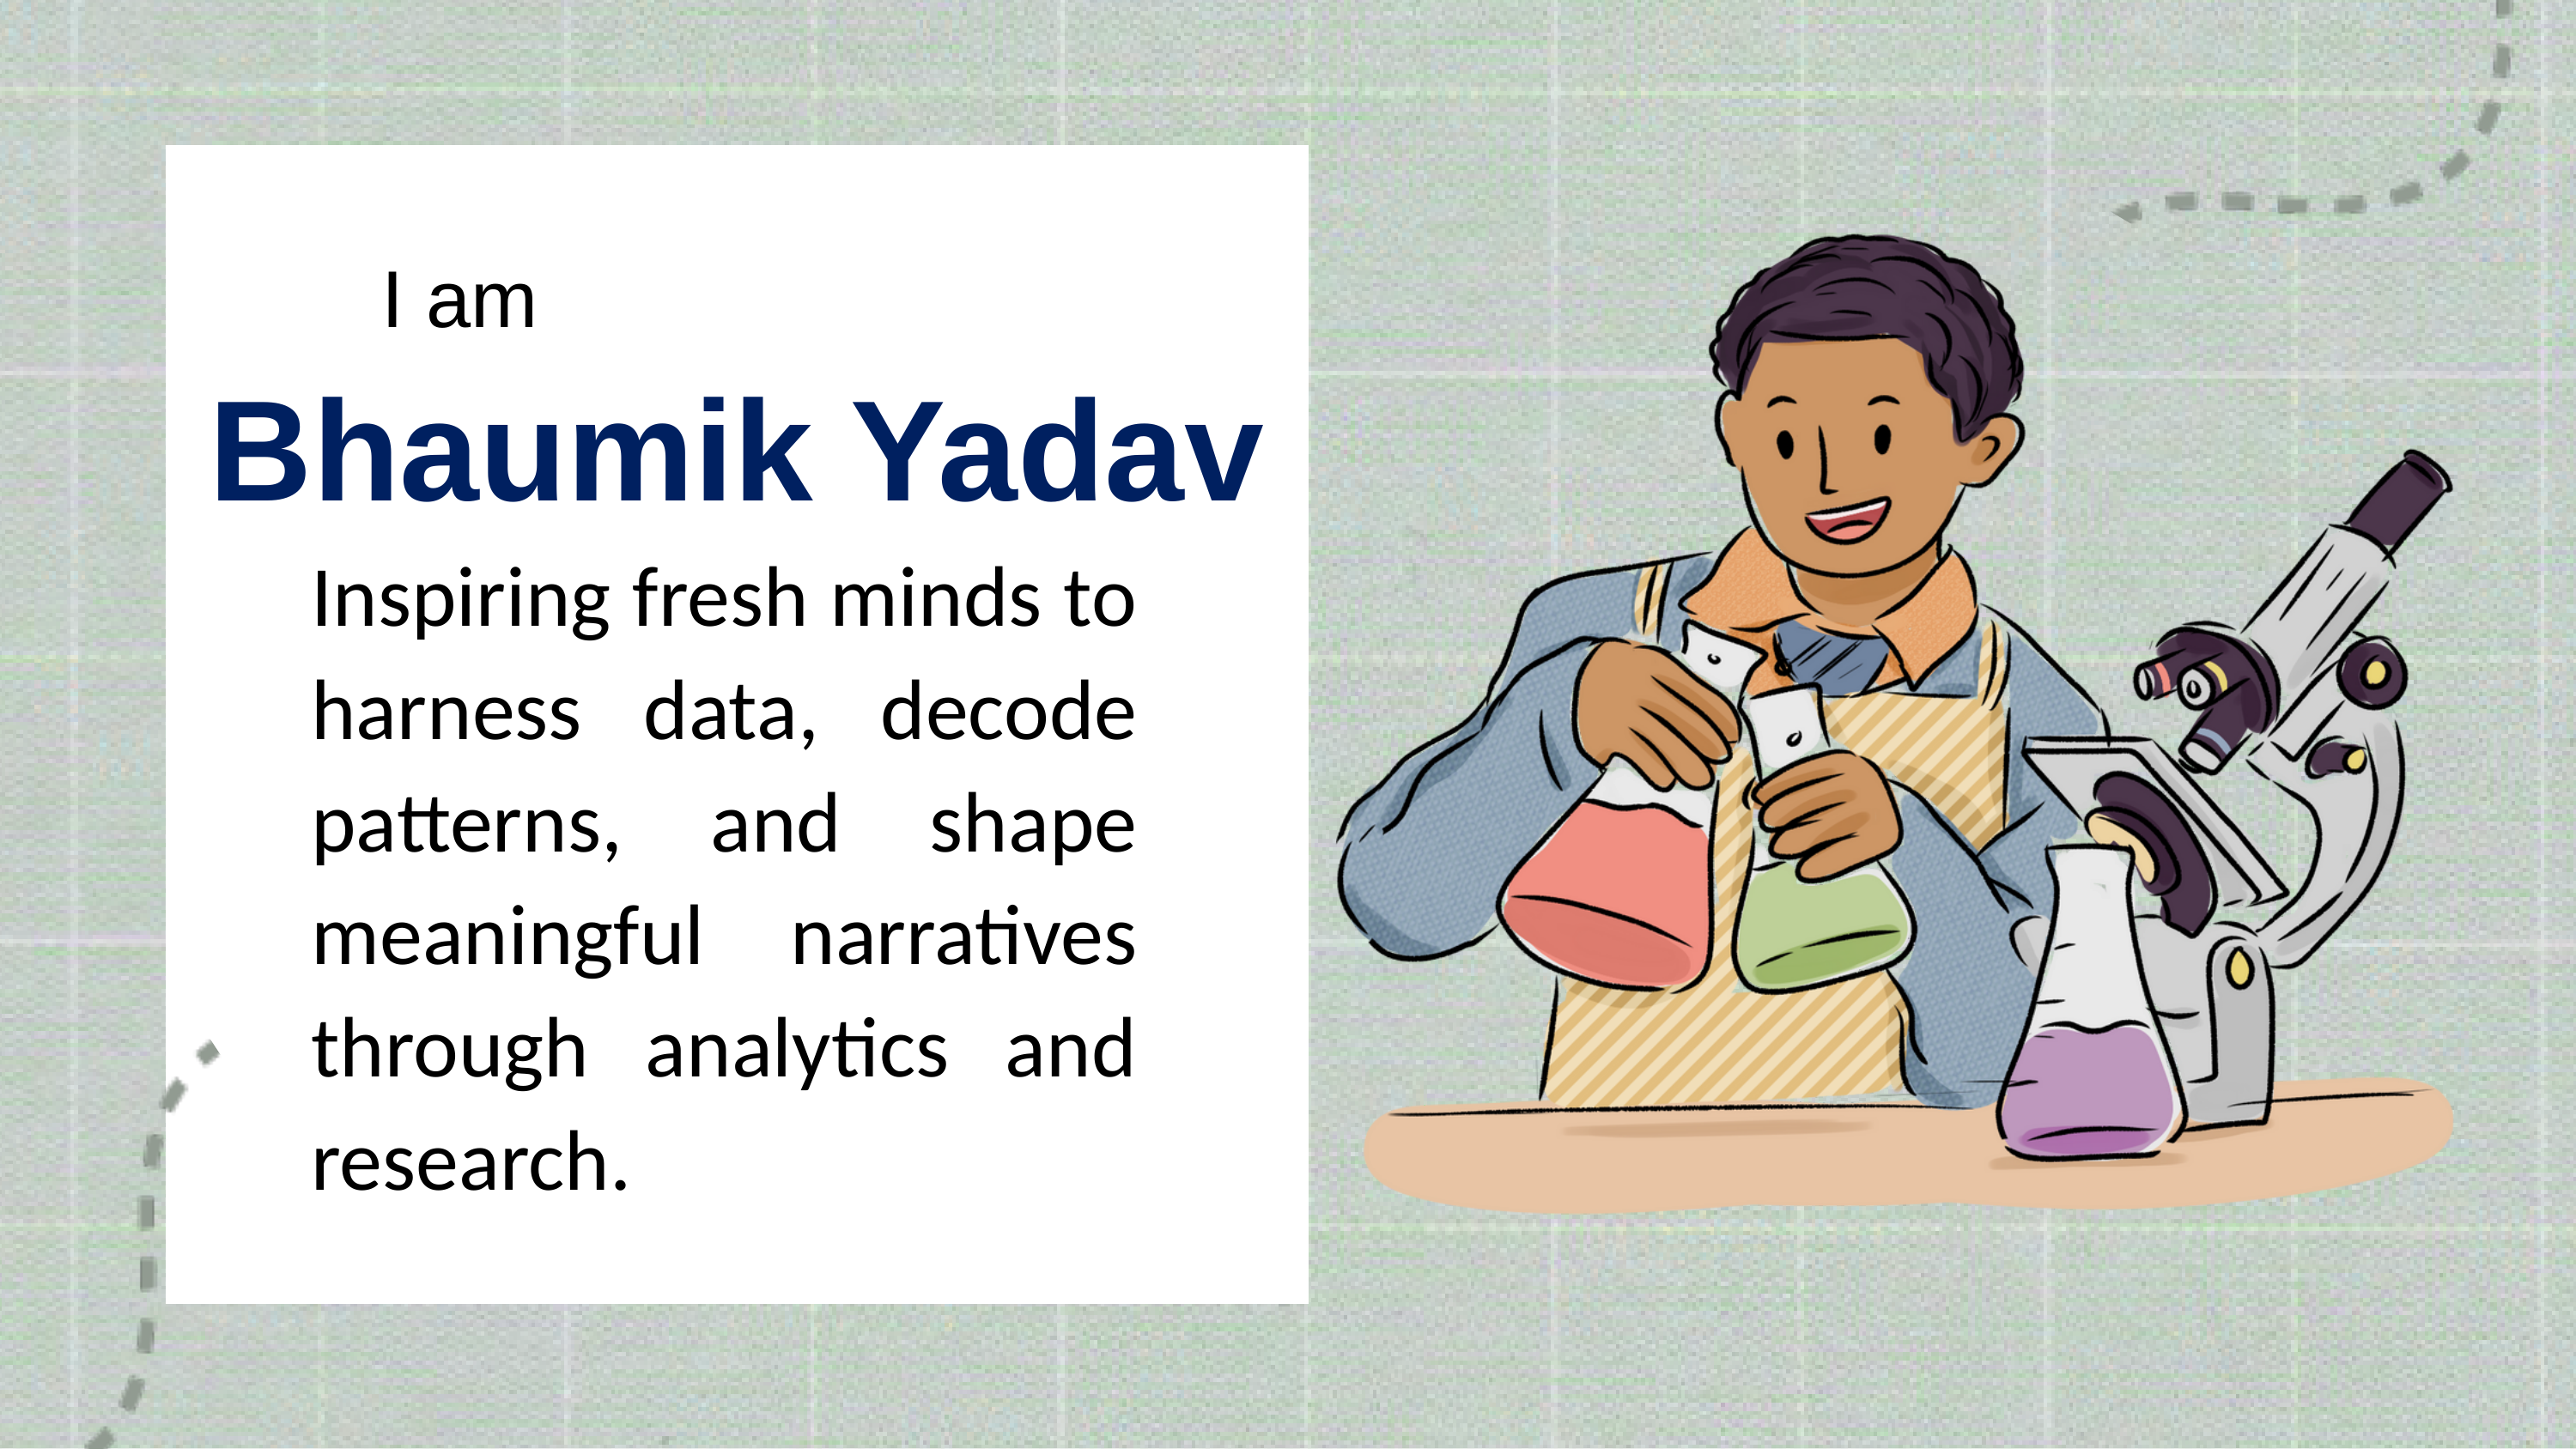

I am

Bhaumik Yadav
Inspiring fresh minds to harness data, decode patterns, and shape meaningful narratives through analytics and research.